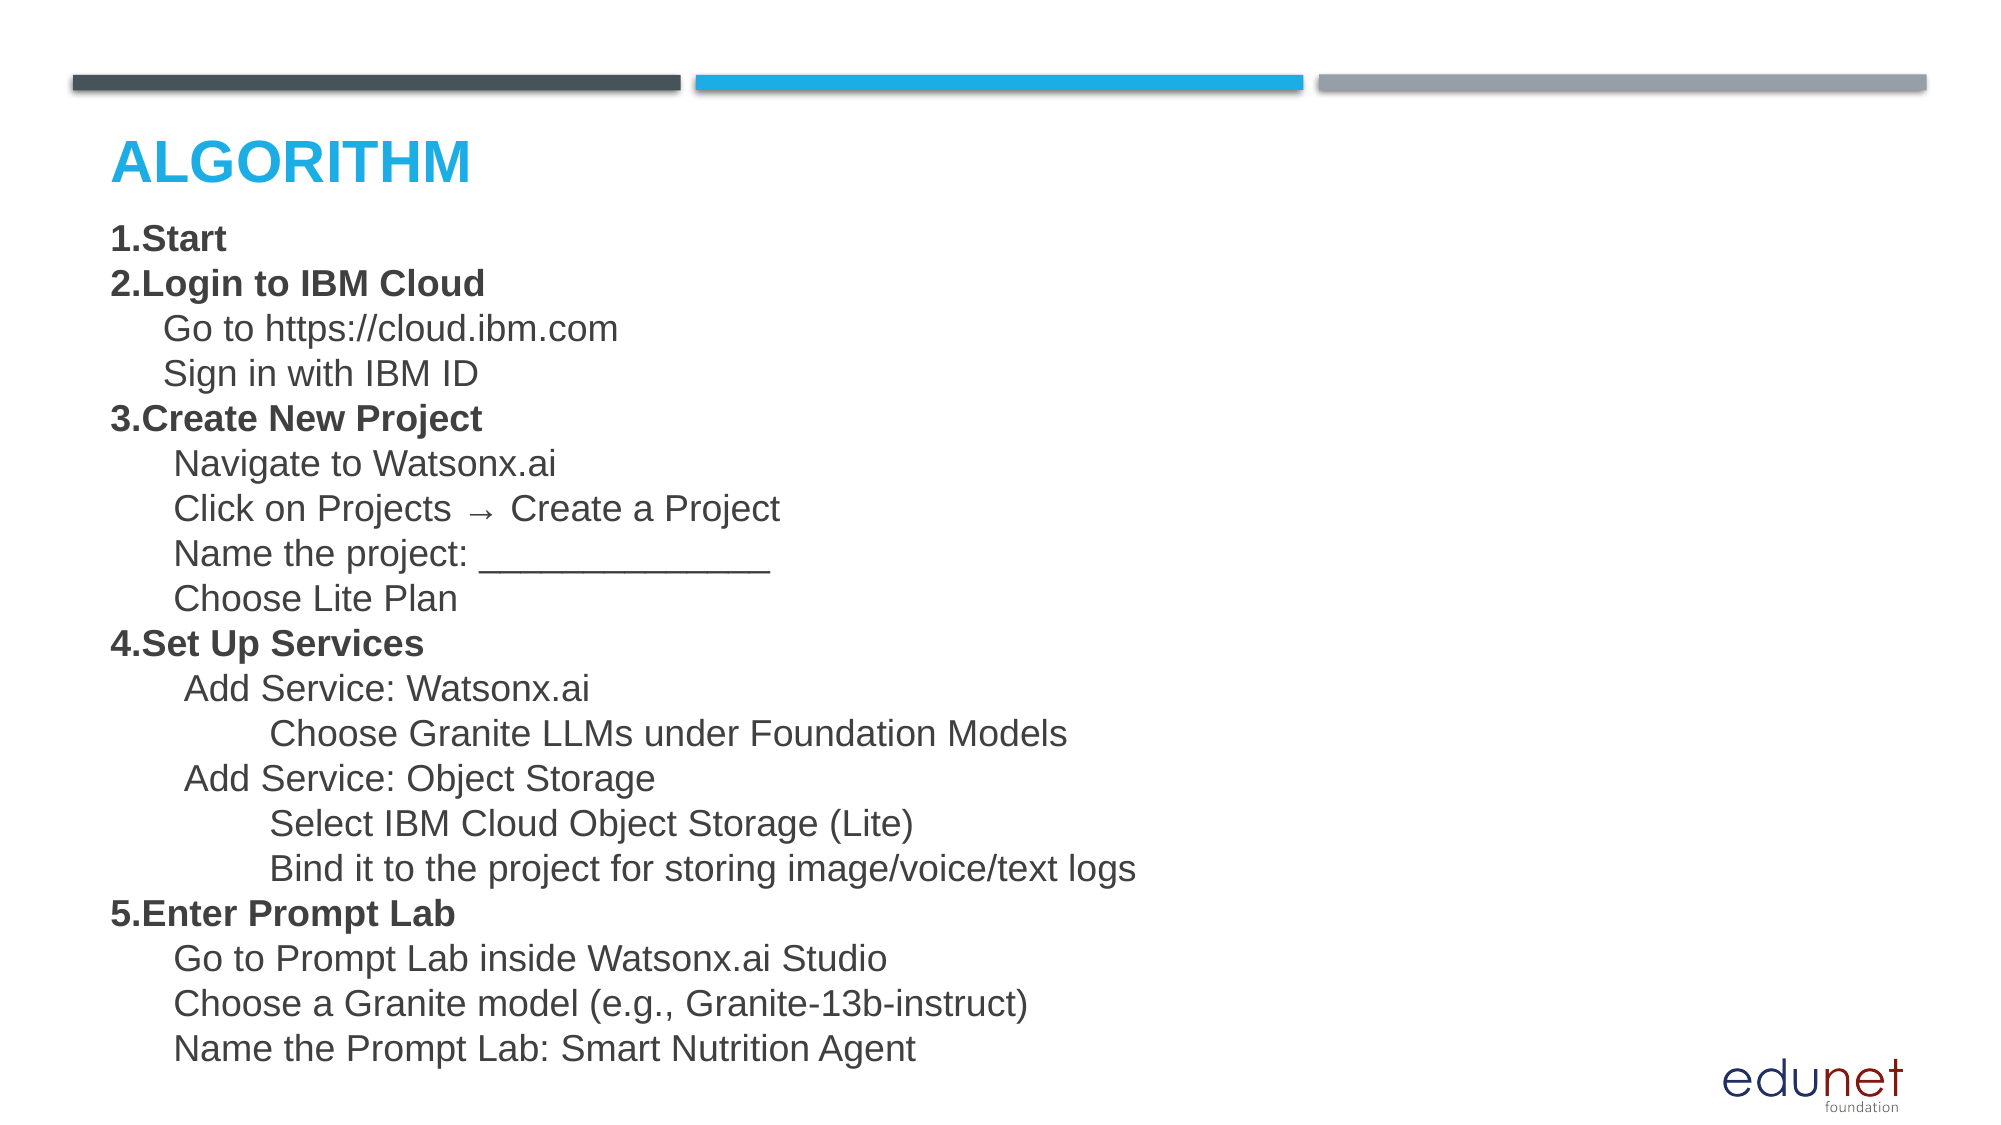

# Algorithm
1.Start
2.Login to IBM Cloud
     Go to https://cloud.ibm.com
     Sign in with IBM ID
3.Create New Project
      Navigate to Watsonx.ai
      Click on Projects → Create a Project
      Name the project: ______________
      Choose Lite Plan
4.Set Up Services
       Add Service: Watsonx.ai
        Choose Granite LLMs under Foundation Models
       Add Service: Object Storage
        Select IBM Cloud Object Storage (Lite)
        Bind it to the project for storing image/voice/text logs
5.Enter Prompt Lab
      Go to Prompt Lab inside Watsonx.ai Studio
      Choose a Granite model (e.g., Granite-13b-instruct)
      Name the Prompt Lab: Smart Nutrition Agent